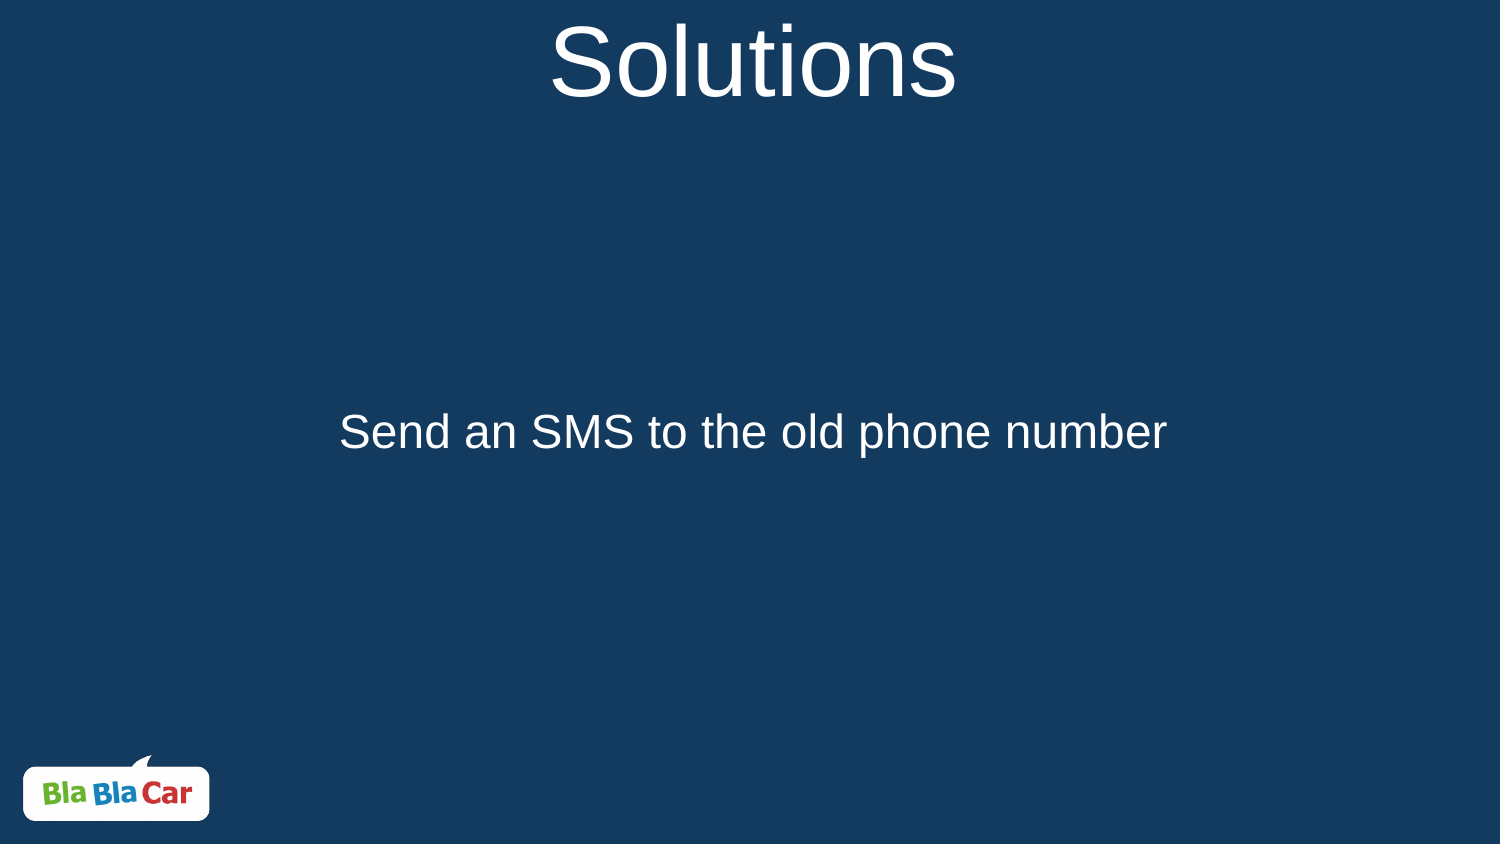

# Solutions
Send an SMS to the old phone number